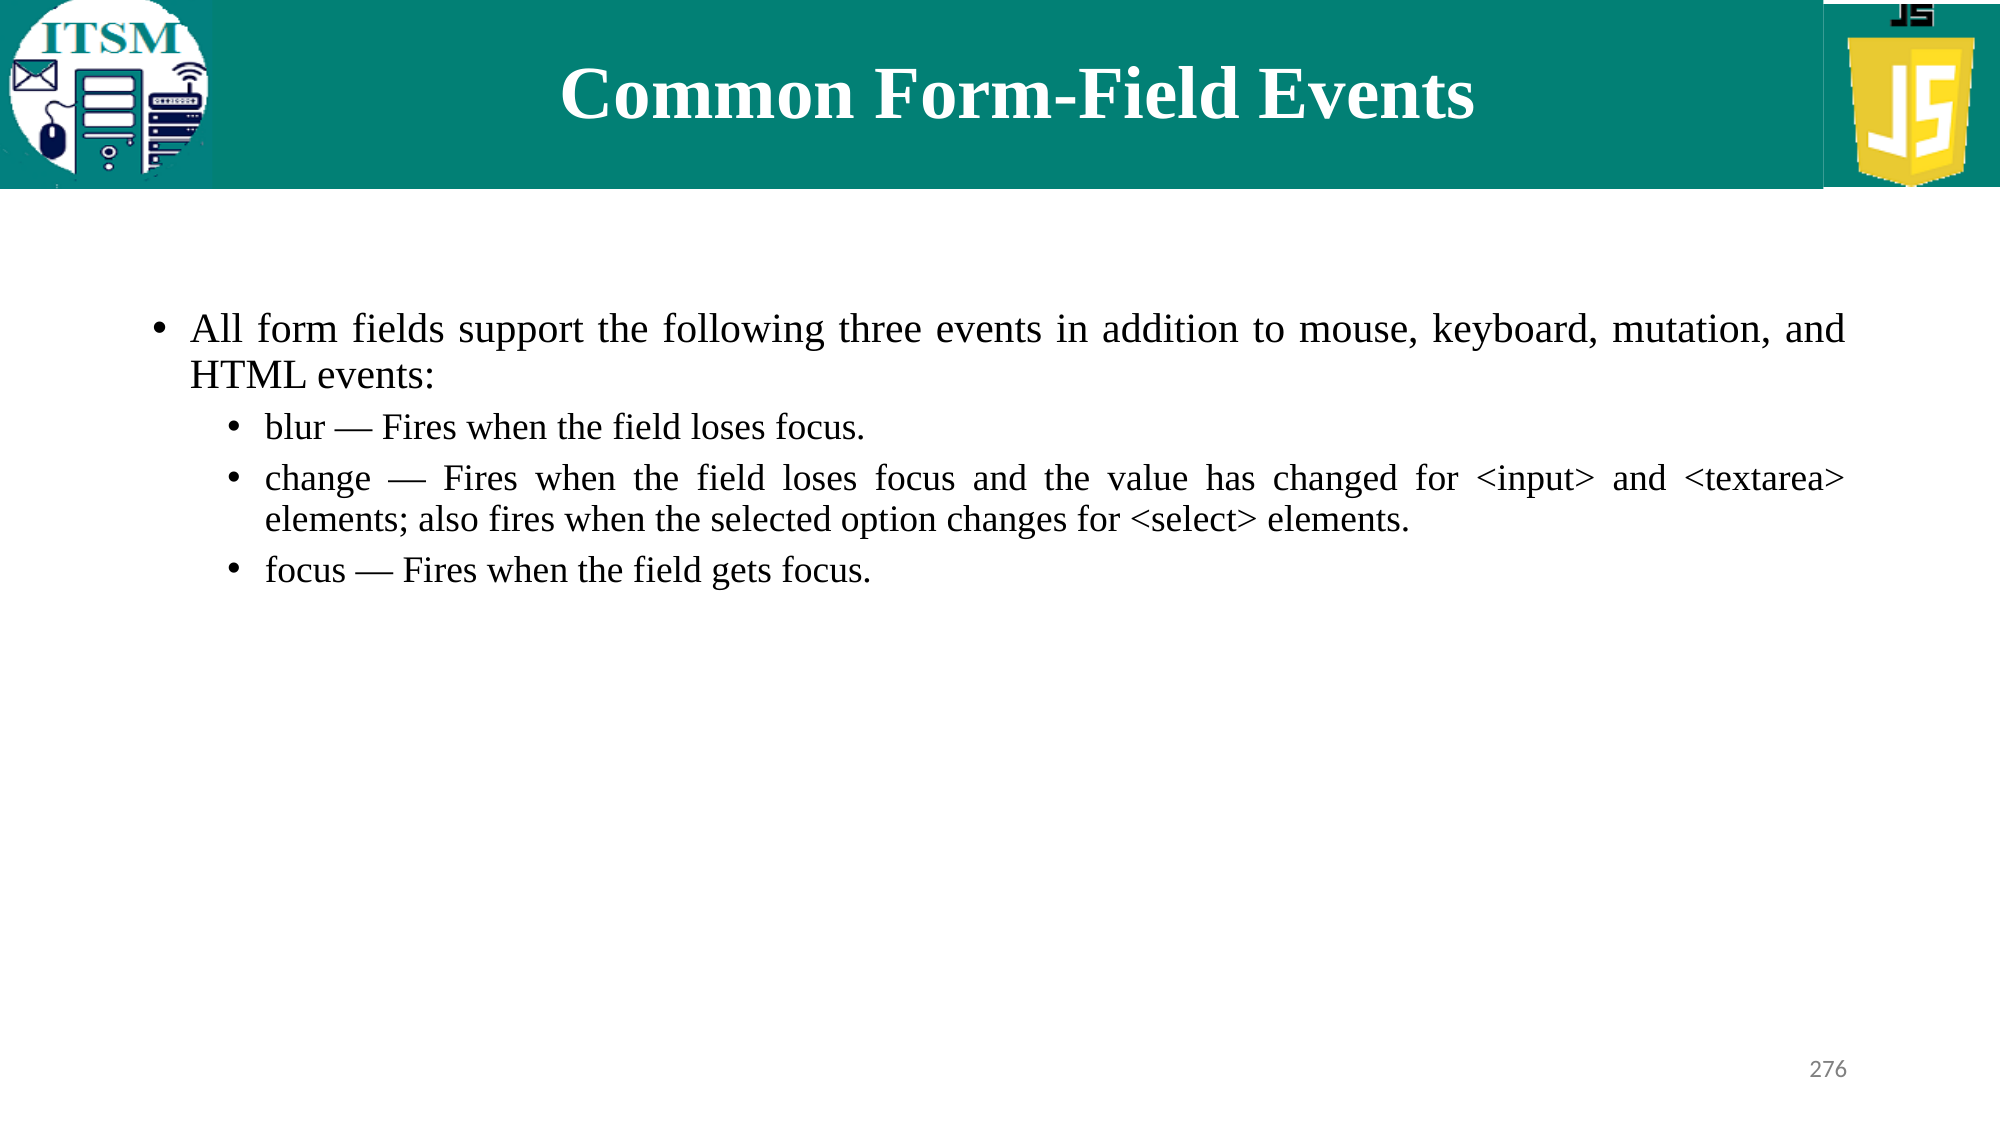

# Common Form-Field Events
All form fields support the following three events in addition to mouse, keyboard, mutation, and HTML events:
blur — Fires when the field loses focus.
change — Fires when the field loses focus and the value has changed for <input> and <textarea> elements; also fires when the selected option changes for <select> elements.
focus — Fires when the field gets focus.
276